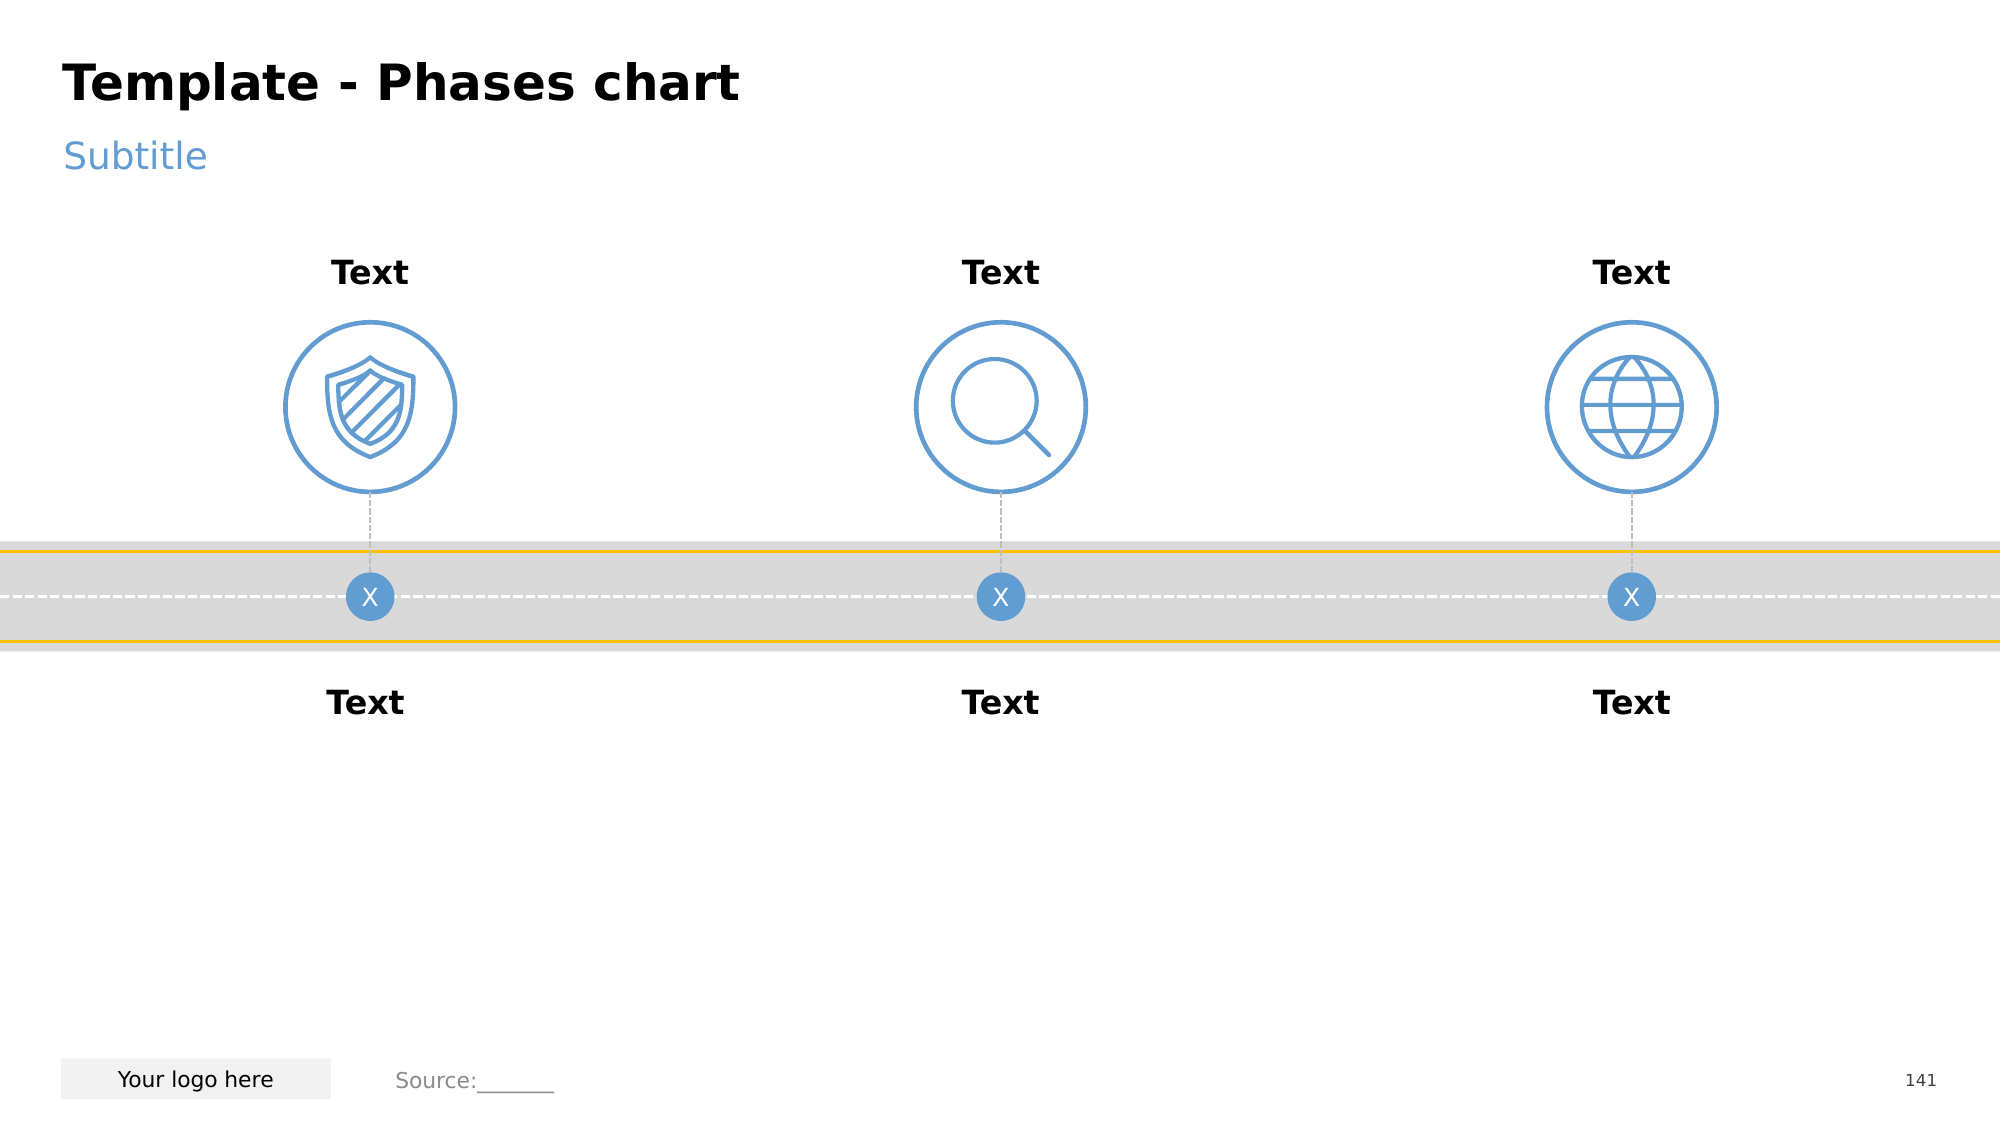

# Template - Phases chart
Subtitle

Text
Text
Text

X
X
X
Text
Text
Text
Source:_______